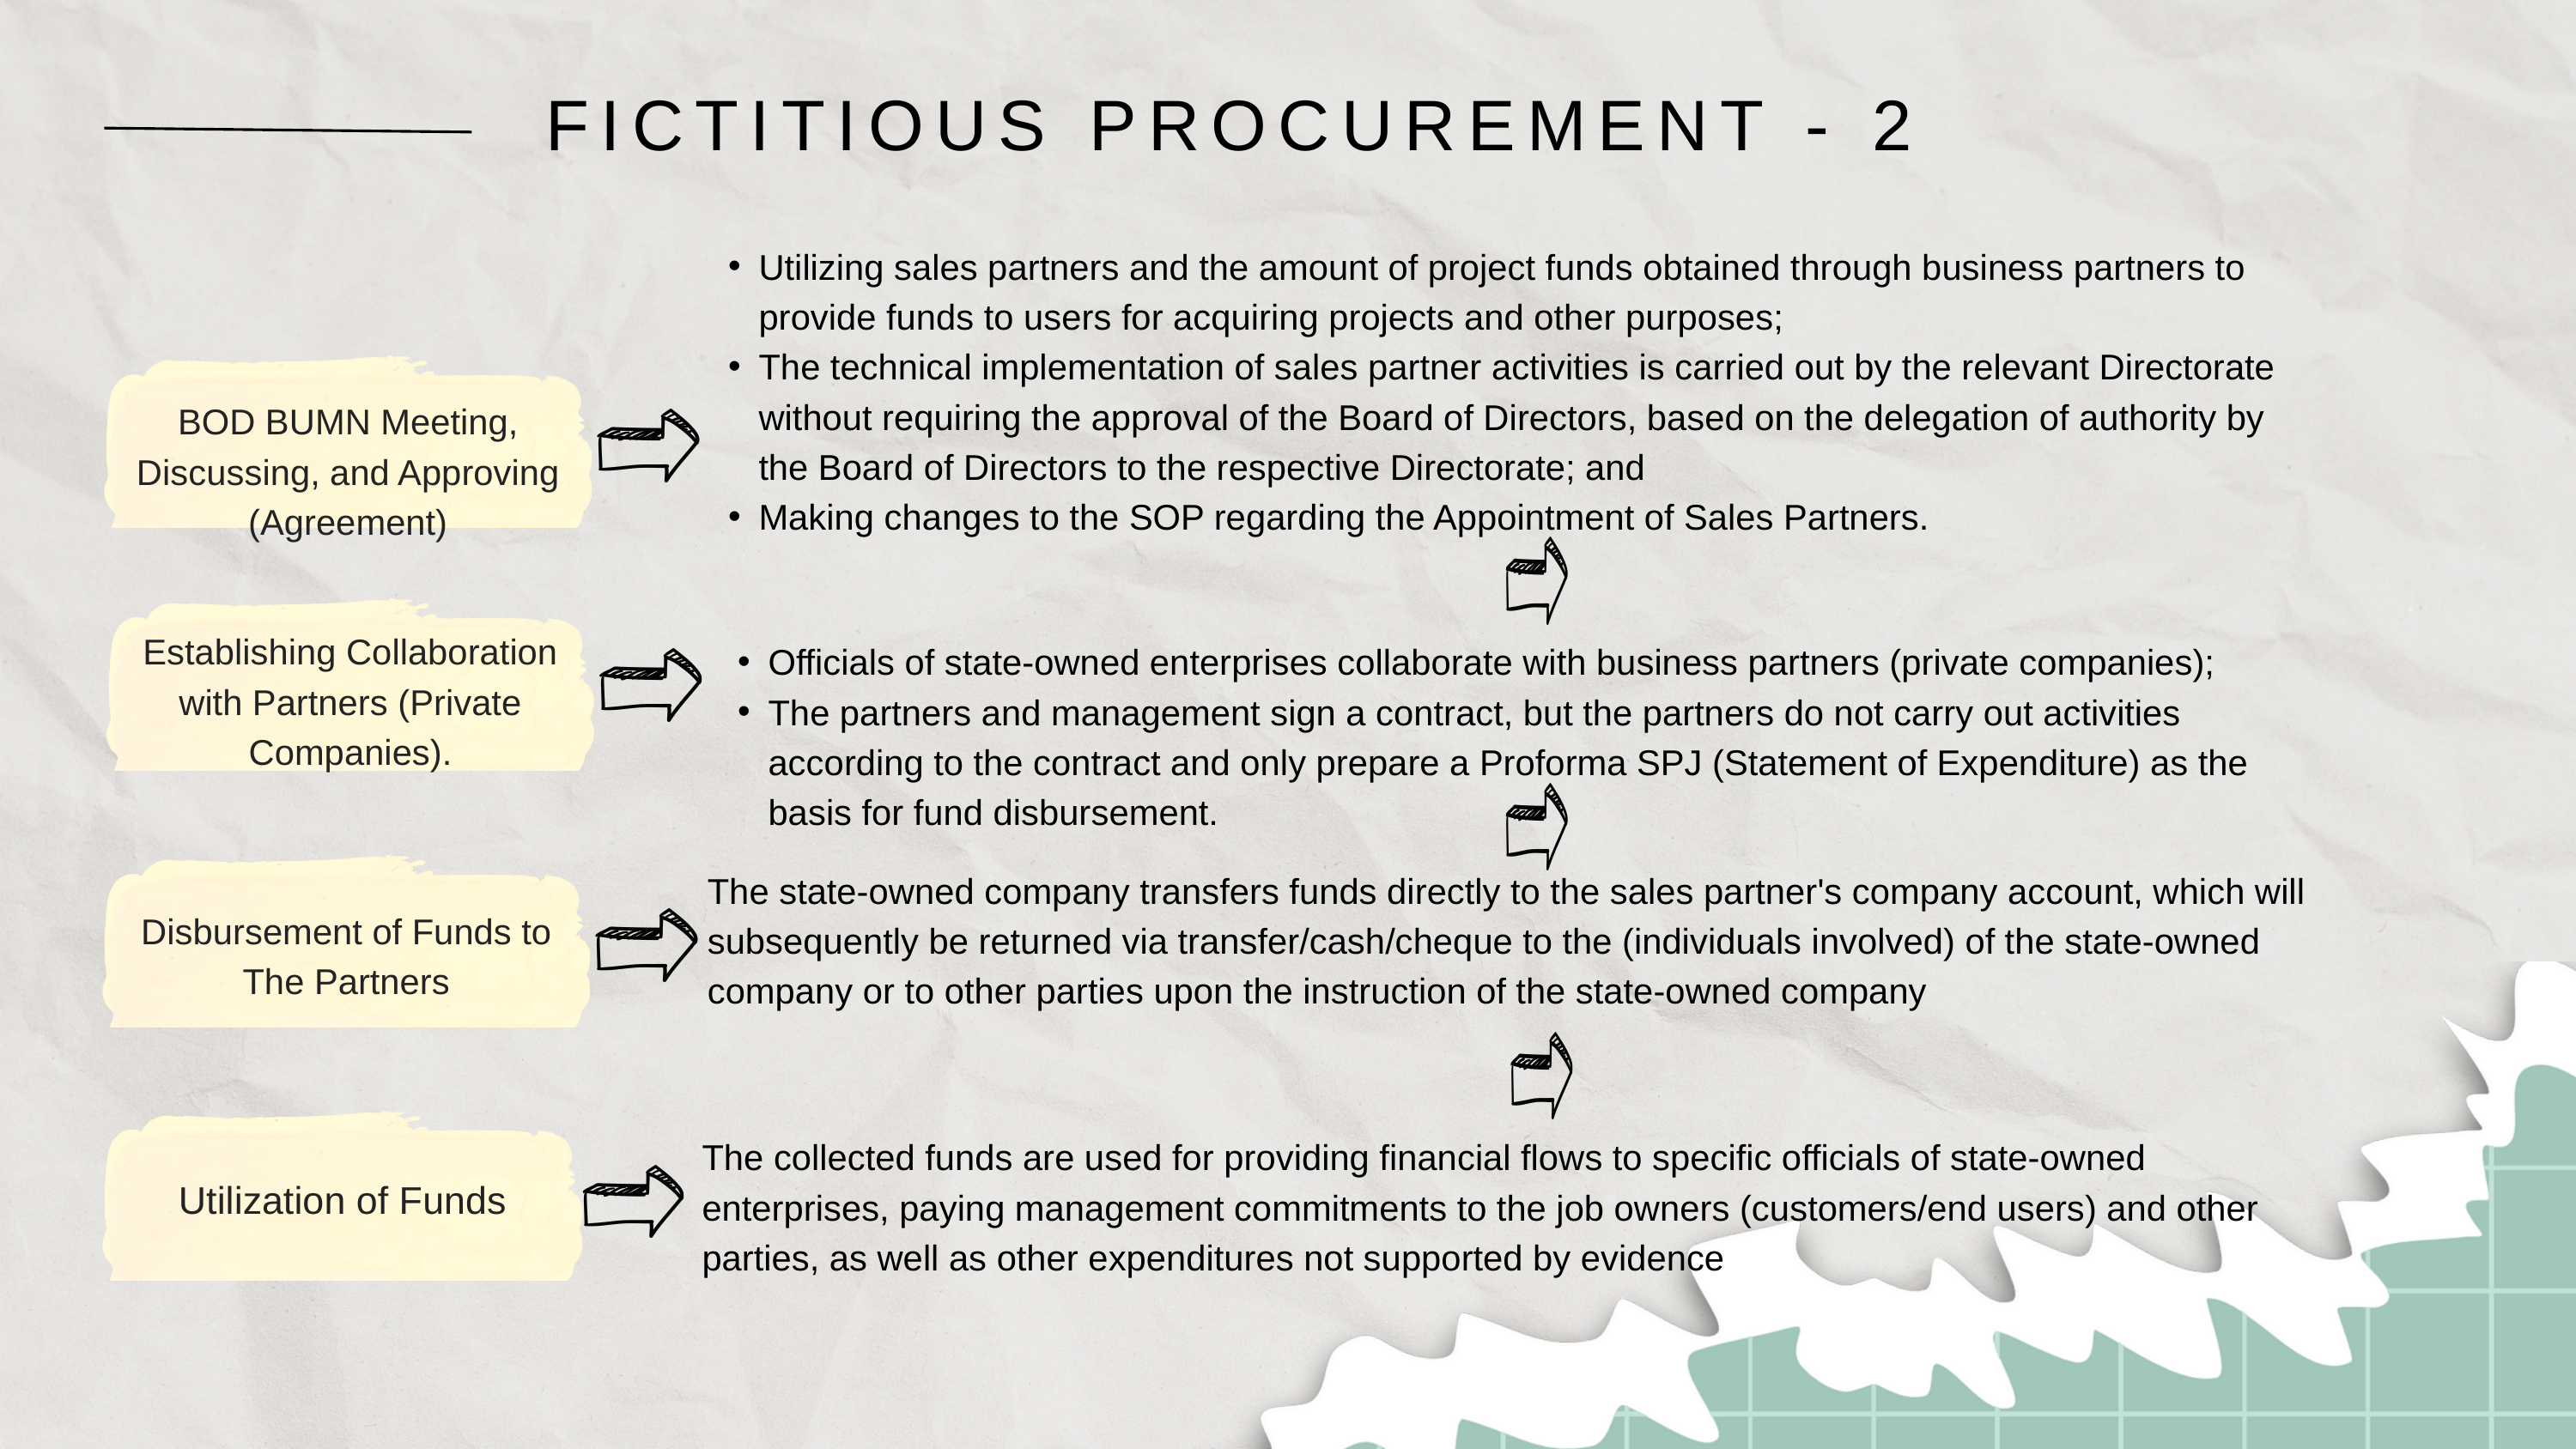

FICTITIOUS PROCUREMENT - 2

Utilizing sales partners and the amount of project funds obtained through business partners to provide funds to users for acquiring projects and other purposes;
The technical implementation of sales partner activities is carried out by the relevant Directorate without requiring the approval of the Board of Directors, based on the delegation of authority by the Board of Directors to the respective Directorate; and
Making changes to the SOP regarding the Appointment of Sales Partners.

BOD BUMN Meeting, Discussing, and Approving (Agreement)

Establishing Collaboration with Partners (Private Companies).
Officials of state-owned enterprises collaborate with business partners (private companies);
The partners and management sign a contract, but the partners do not carry out activities according to the contract and only prepare a Proforma SPJ (Statement of Expenditure) as the basis for fund disbursement.

The state-owned company transfers funds directly to the sales partner's company account, which will subsequently be returned via transfer/cash/cheque to the (individuals involved) of the state-owned company or to other parties upon the instruction of the state-owned company
Disbursement of Funds to The Partners

The collected funds are used for providing financial flows to specific officials of state-owned enterprises, paying management commitments to the job owners (customers/end users) and other parties, as well as other expenditures not supported by evidence

Utilization of Funds